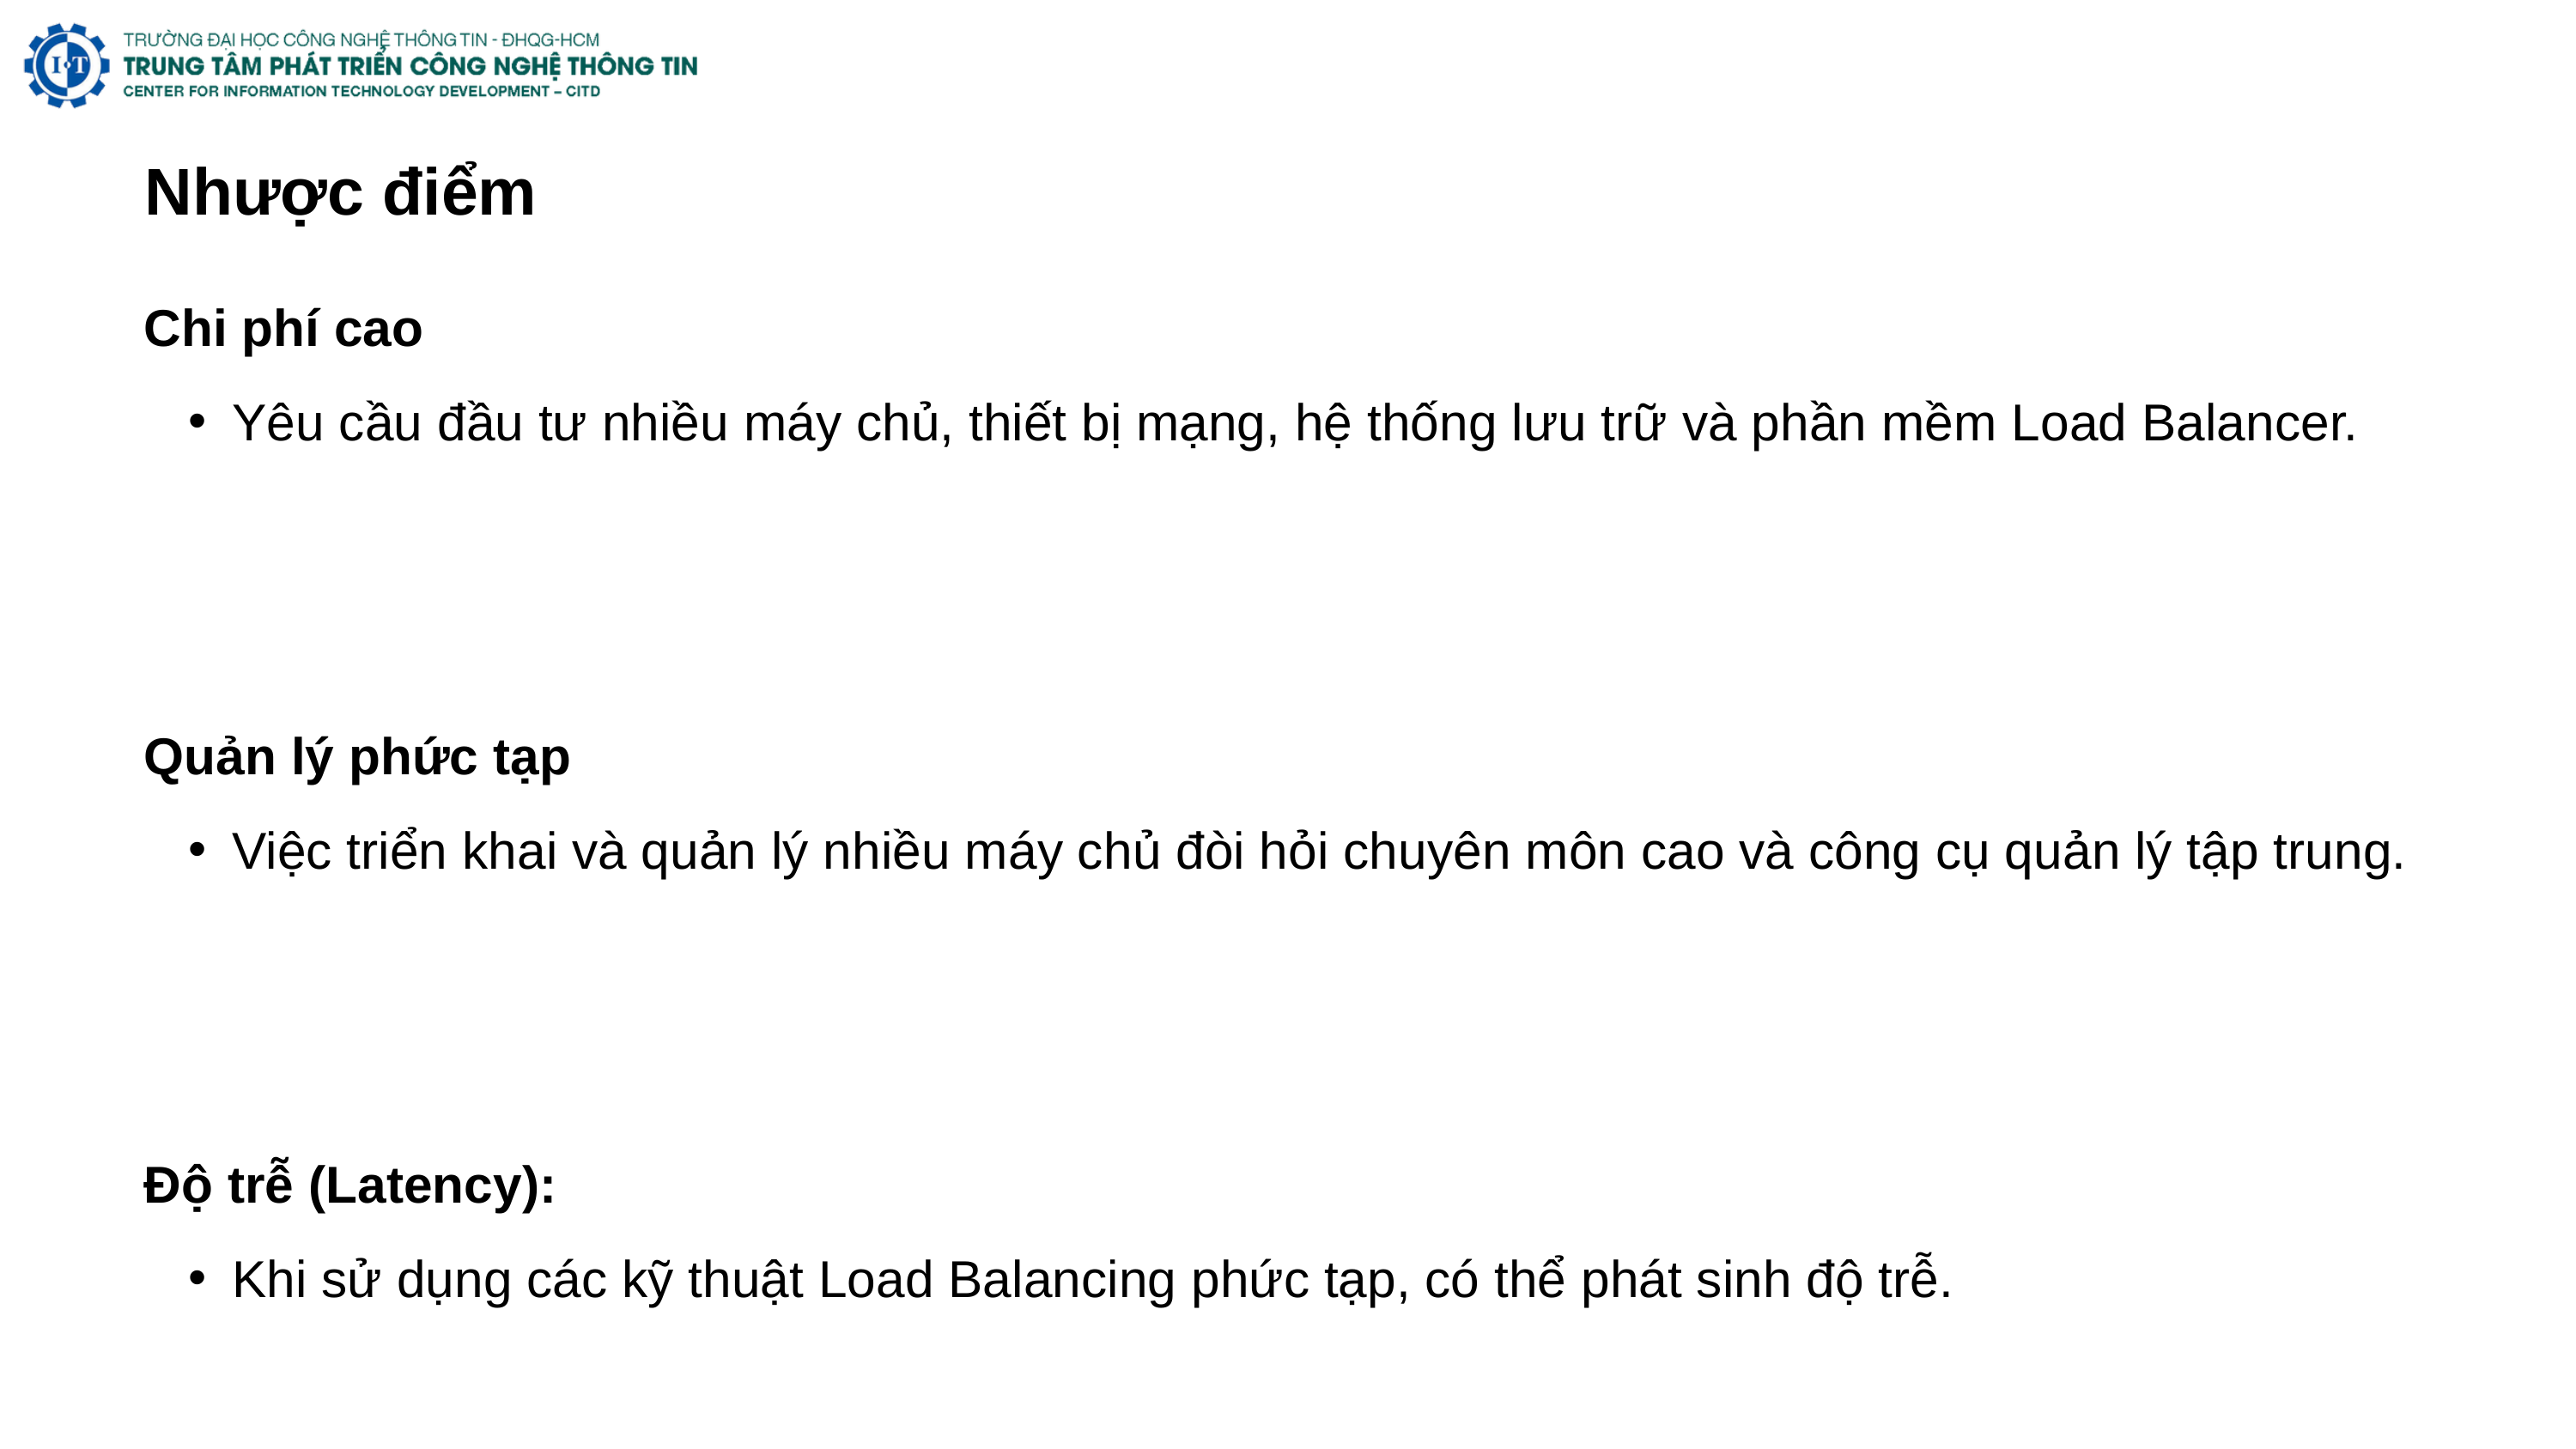

Nhược điểm
Chi phí cao
Yêu cầu đầu tư nhiều máy chủ, thiết bị mạng, hệ thống lưu trữ và phần mềm Load Balancer.
Quản lý phức tạp
Việc triển khai và quản lý nhiều máy chủ đòi hỏi chuyên môn cao và công cụ quản lý tập trung.
Độ trễ (Latency):
Khi sử dụng các kỹ thuật Load Balancing phức tạp, có thể phát sinh độ trễ.